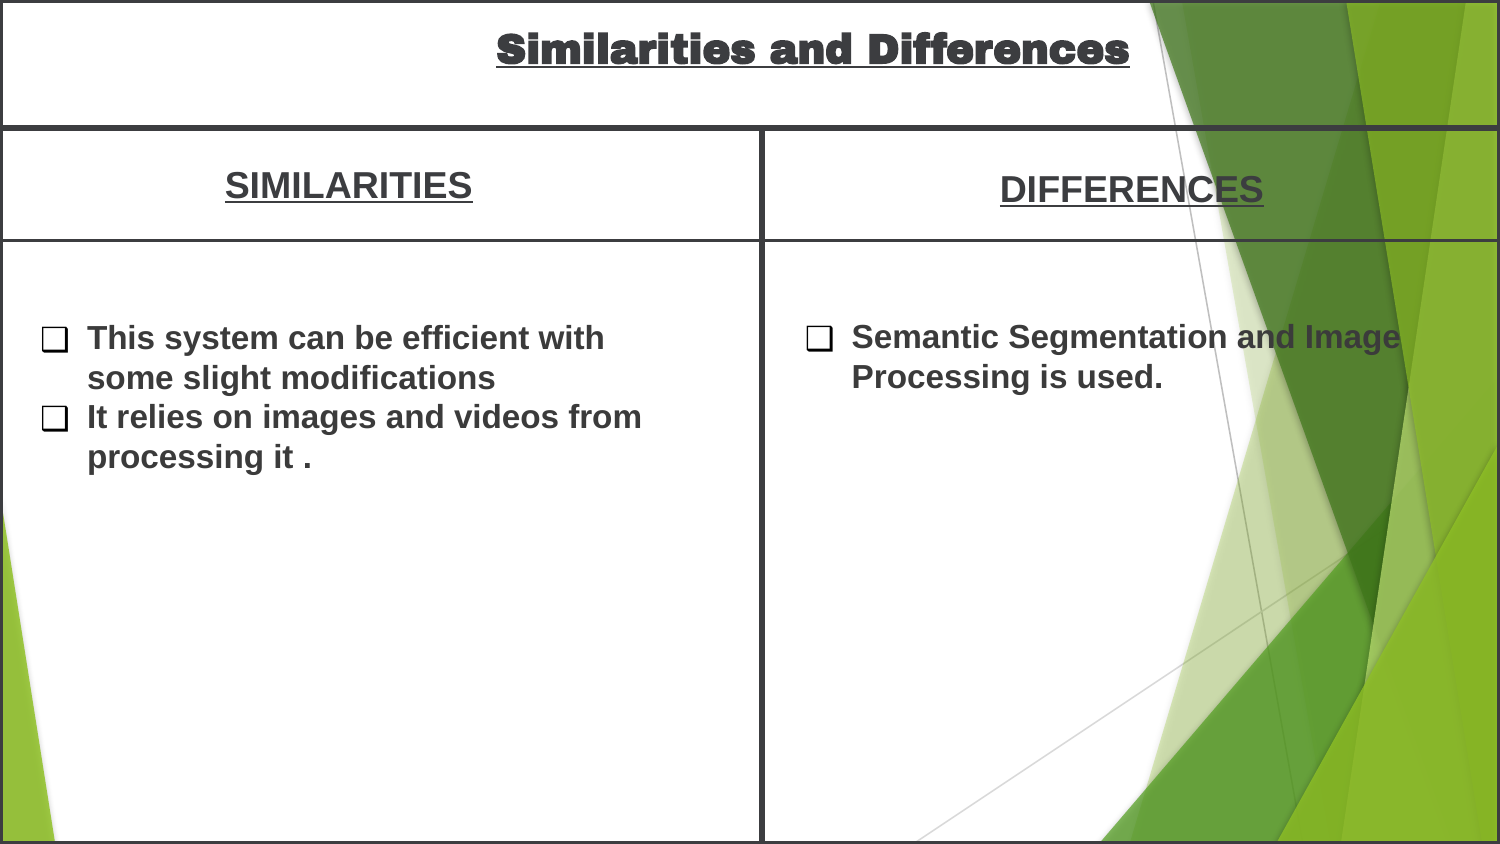

Similarities and Differences
SIMILARITIES
DIFFERENCES
Semantic Segmentation and Image Processing is used.
This system can be efficient with some slight modifications
It relies on images and videos from processing it .